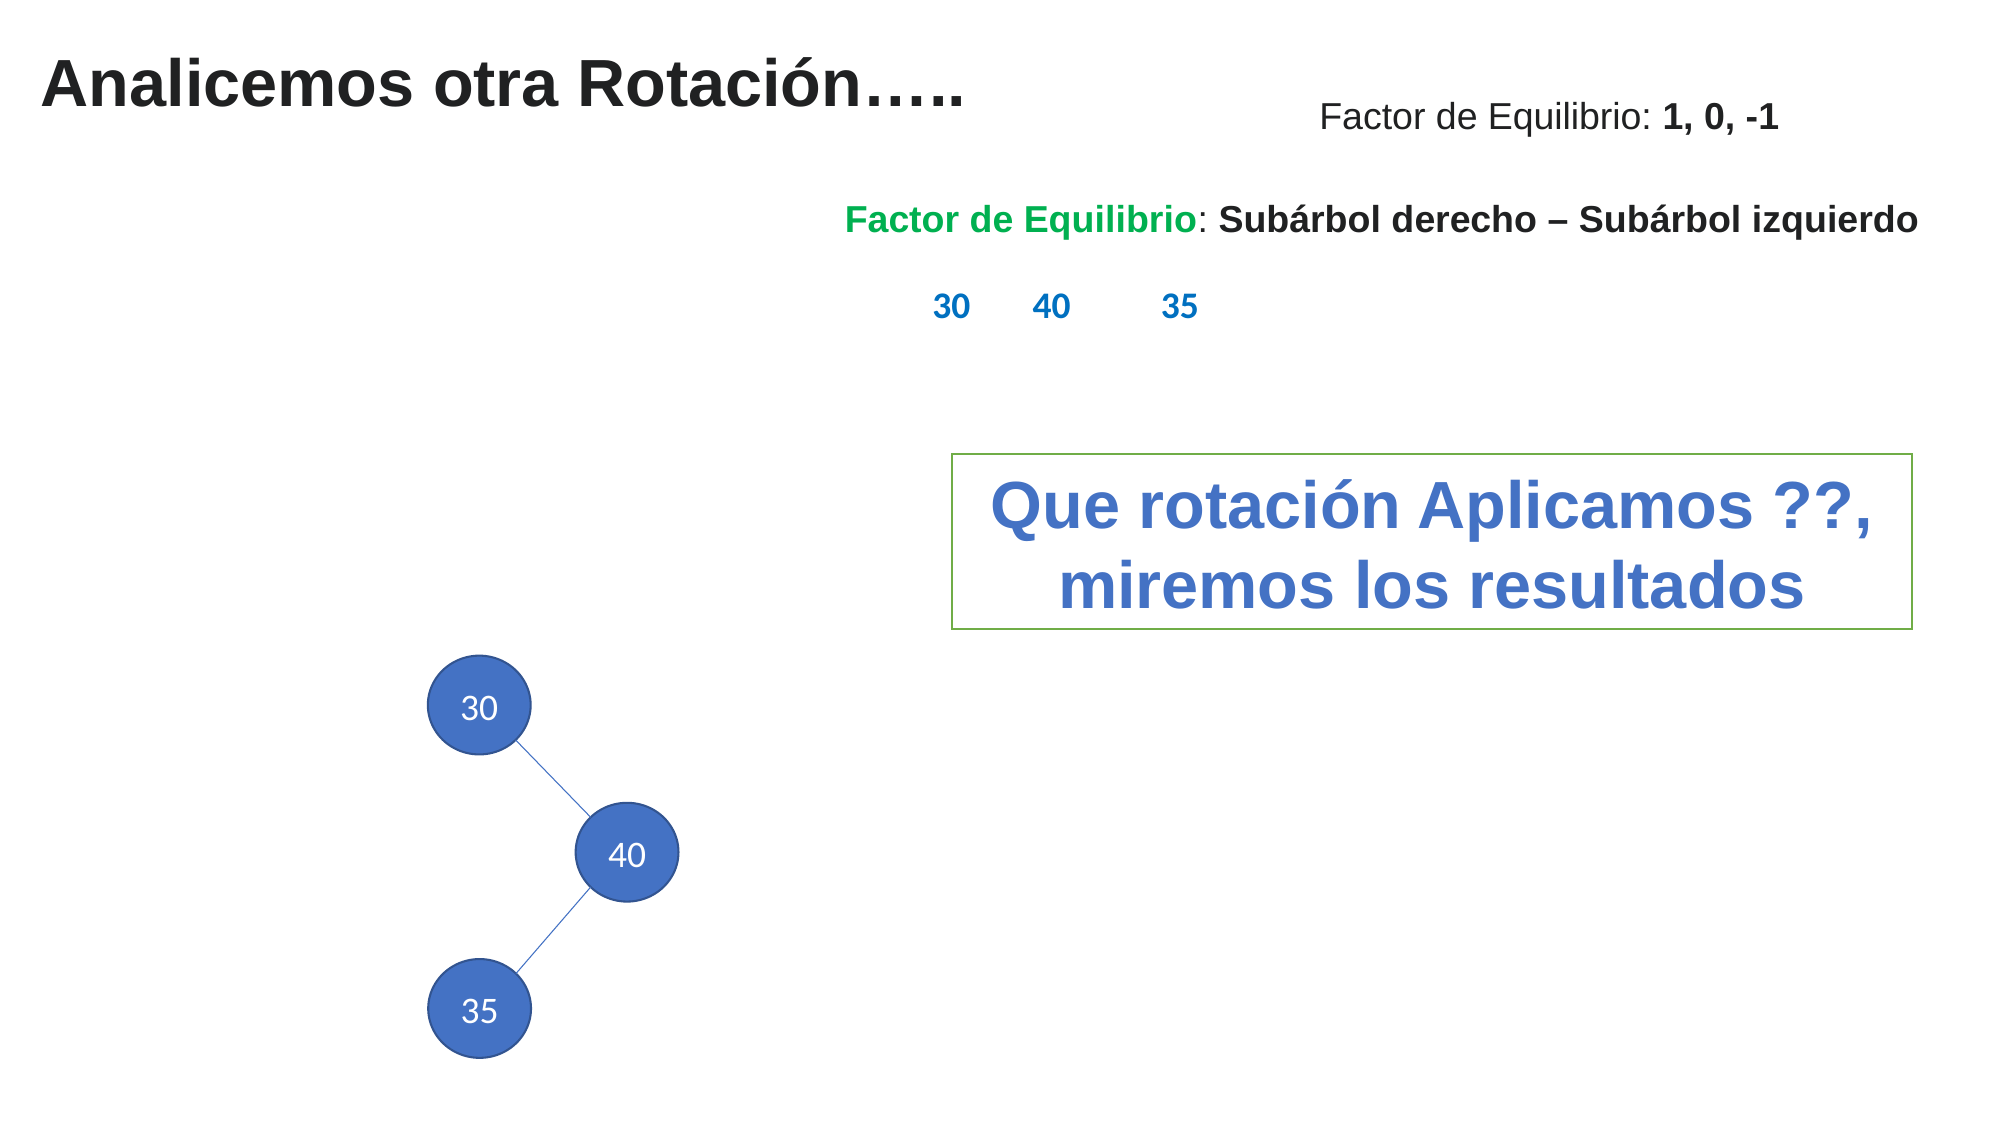

Analicemos otra Rotación…..
Factor de Equilibrio: 1, 0, -1
Factor de Equilibrio: Subárbol derecho – Subárbol izquierdo
30
40
35
Que rotación Aplicamos ??, miremos los resultados
30
40
35